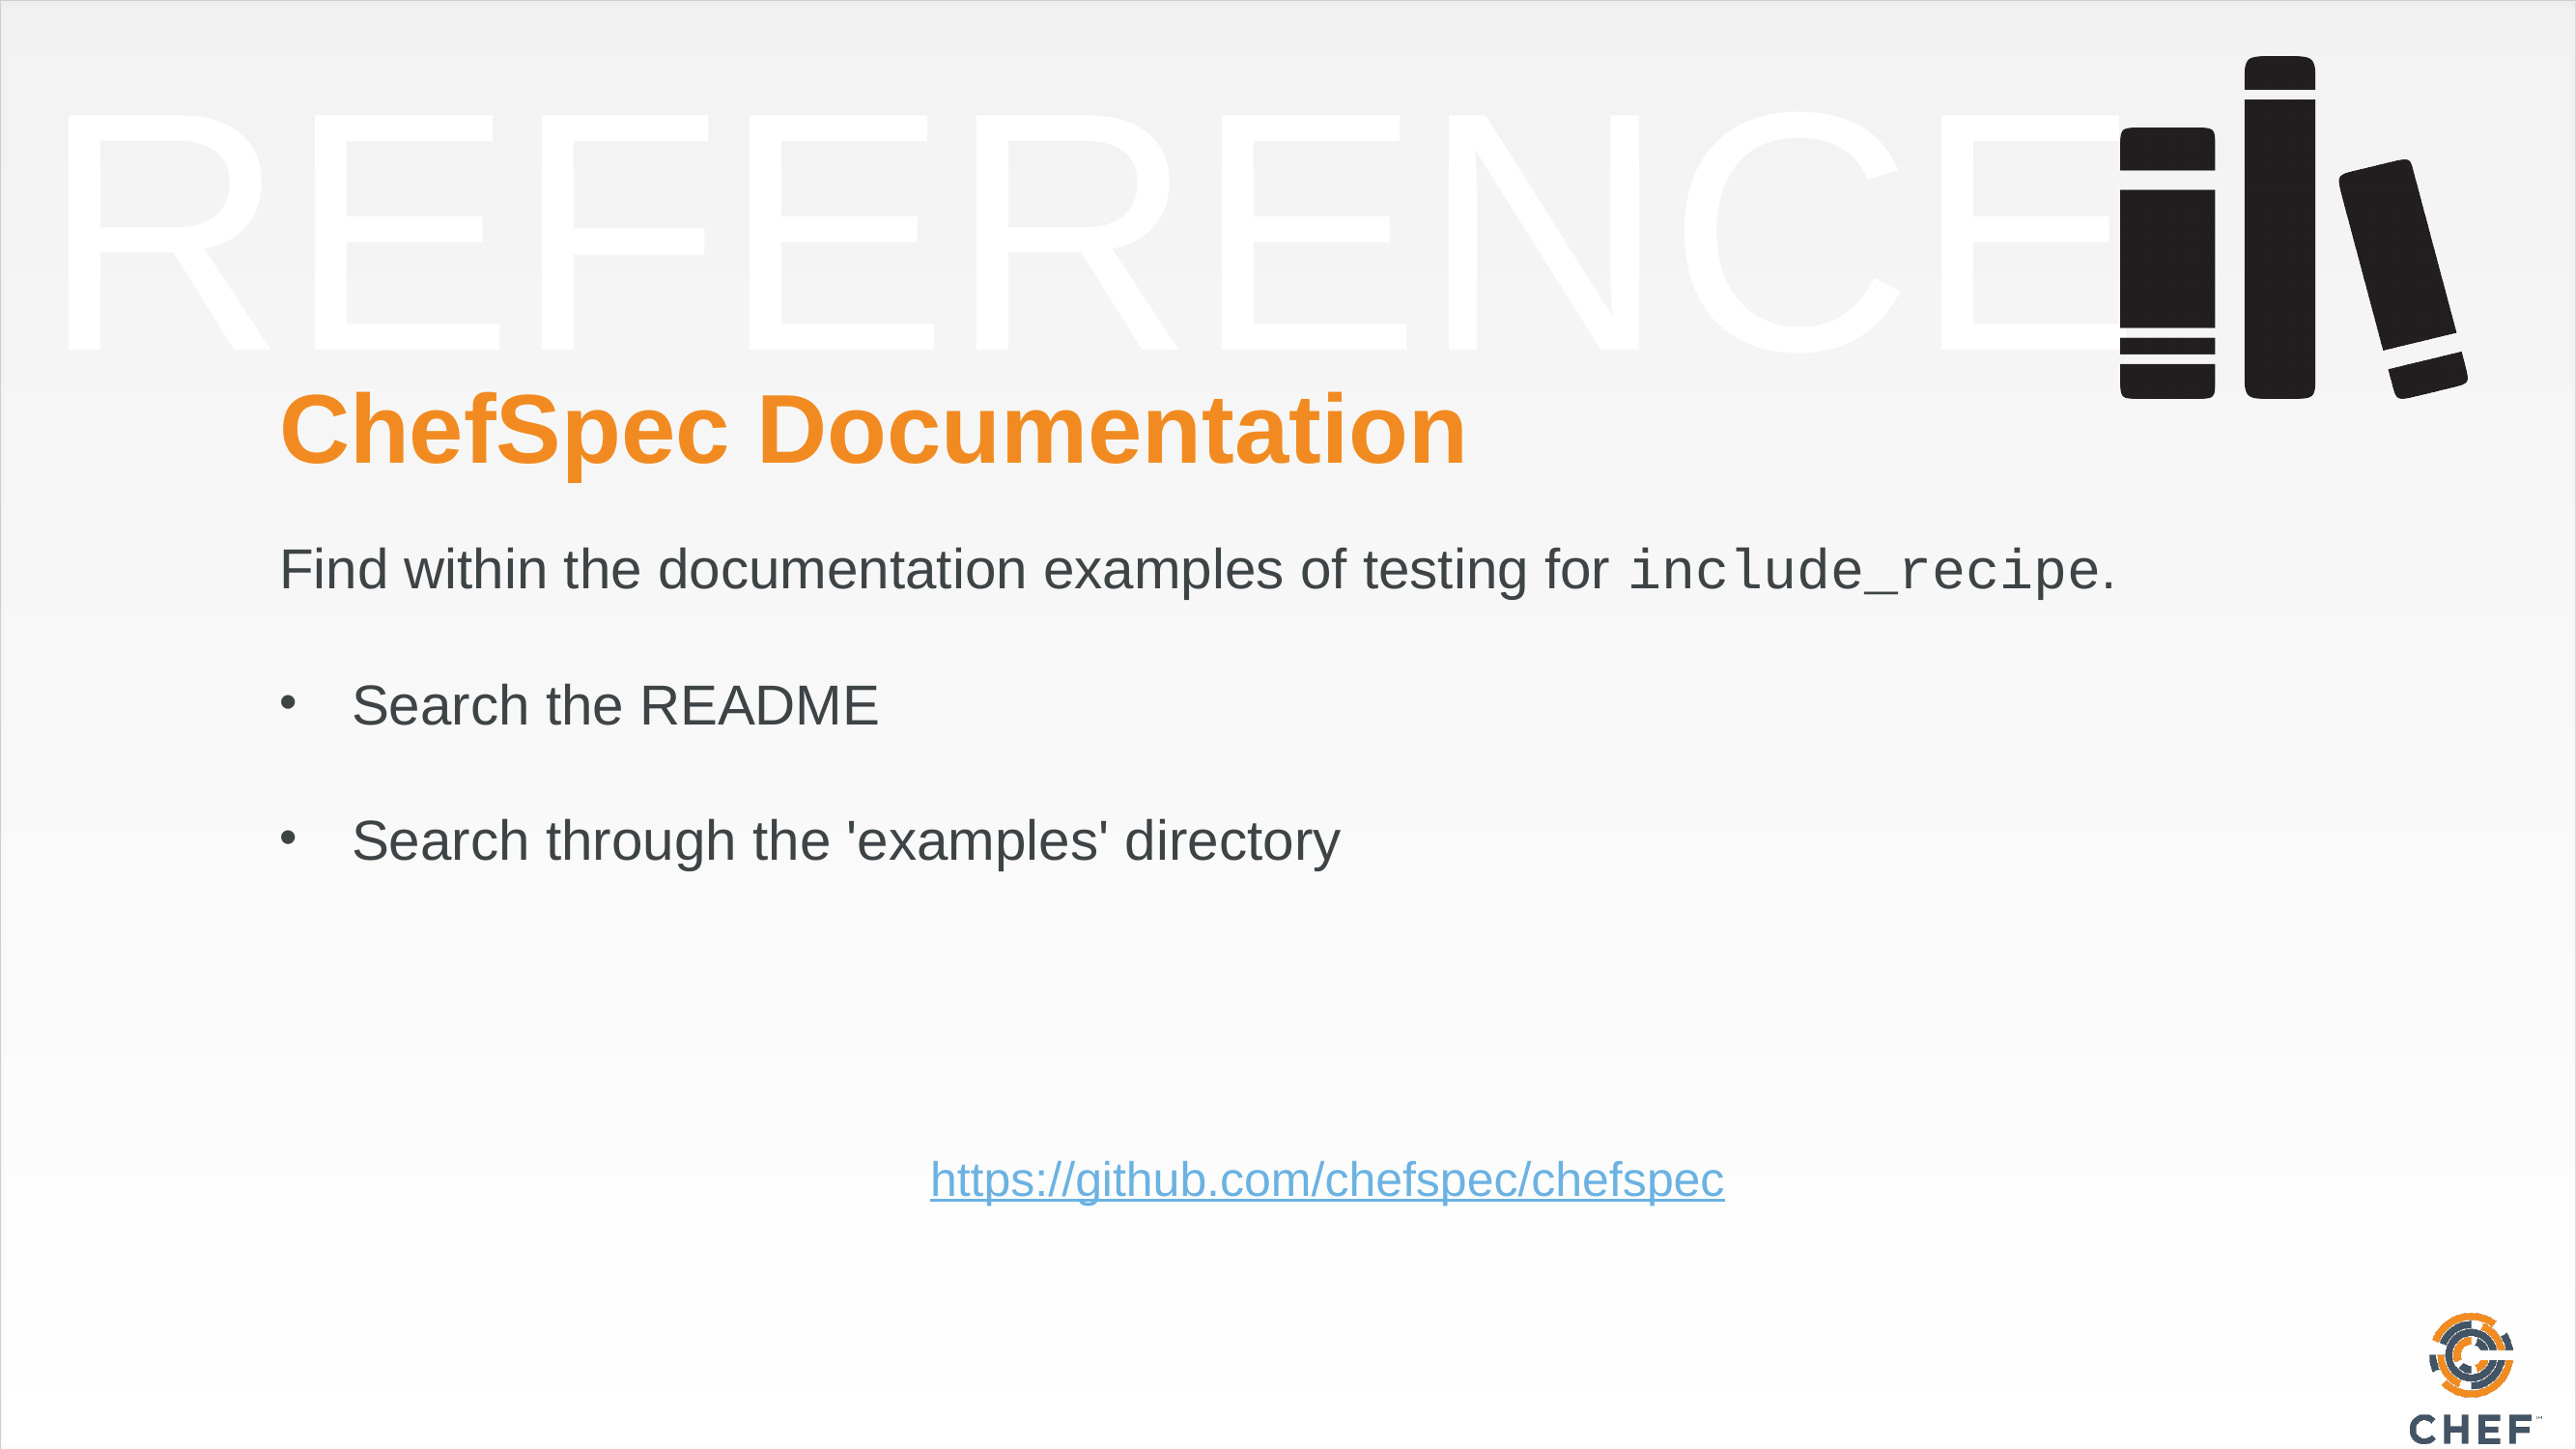

# ChefSpec Documentation
Find within the documentation examples of testing for include_recipe.

Search the README

Search through the 'examples' directory
https://github.com/chefspec/chefspec